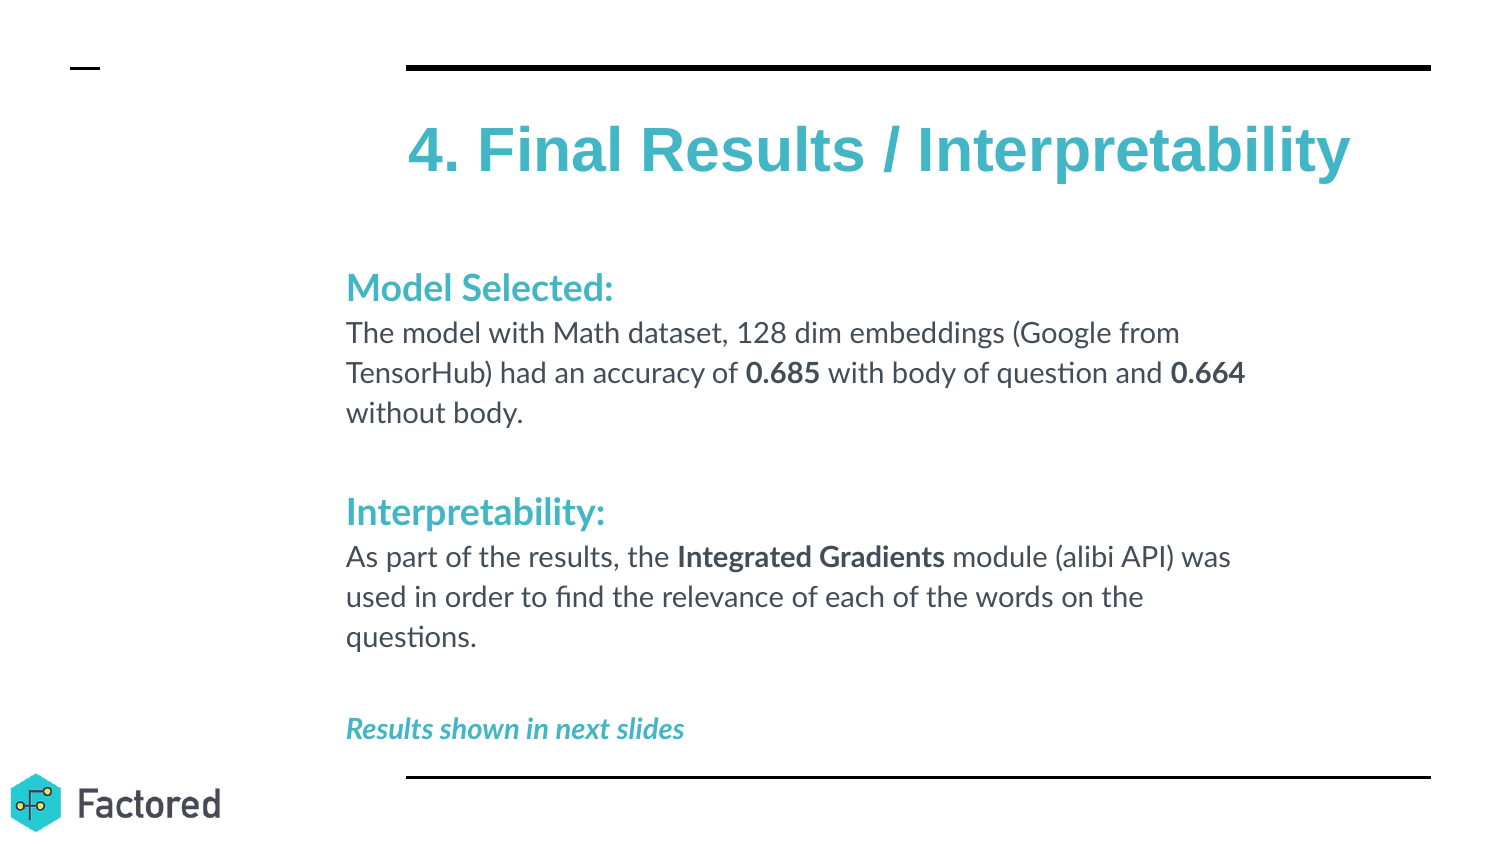

# 4. Final Results / Interpretability
Model Selected:
The model with Math dataset, 128 dim embeddings (Google from TensorHub) had an accuracy of 0.685 with body of question and 0.664 without body.

Interpretability:
As part of the results, the Integrated Gradients module (alibi API) was used in order to find the relevance of each of the words on the questions.

Results shown in next slides